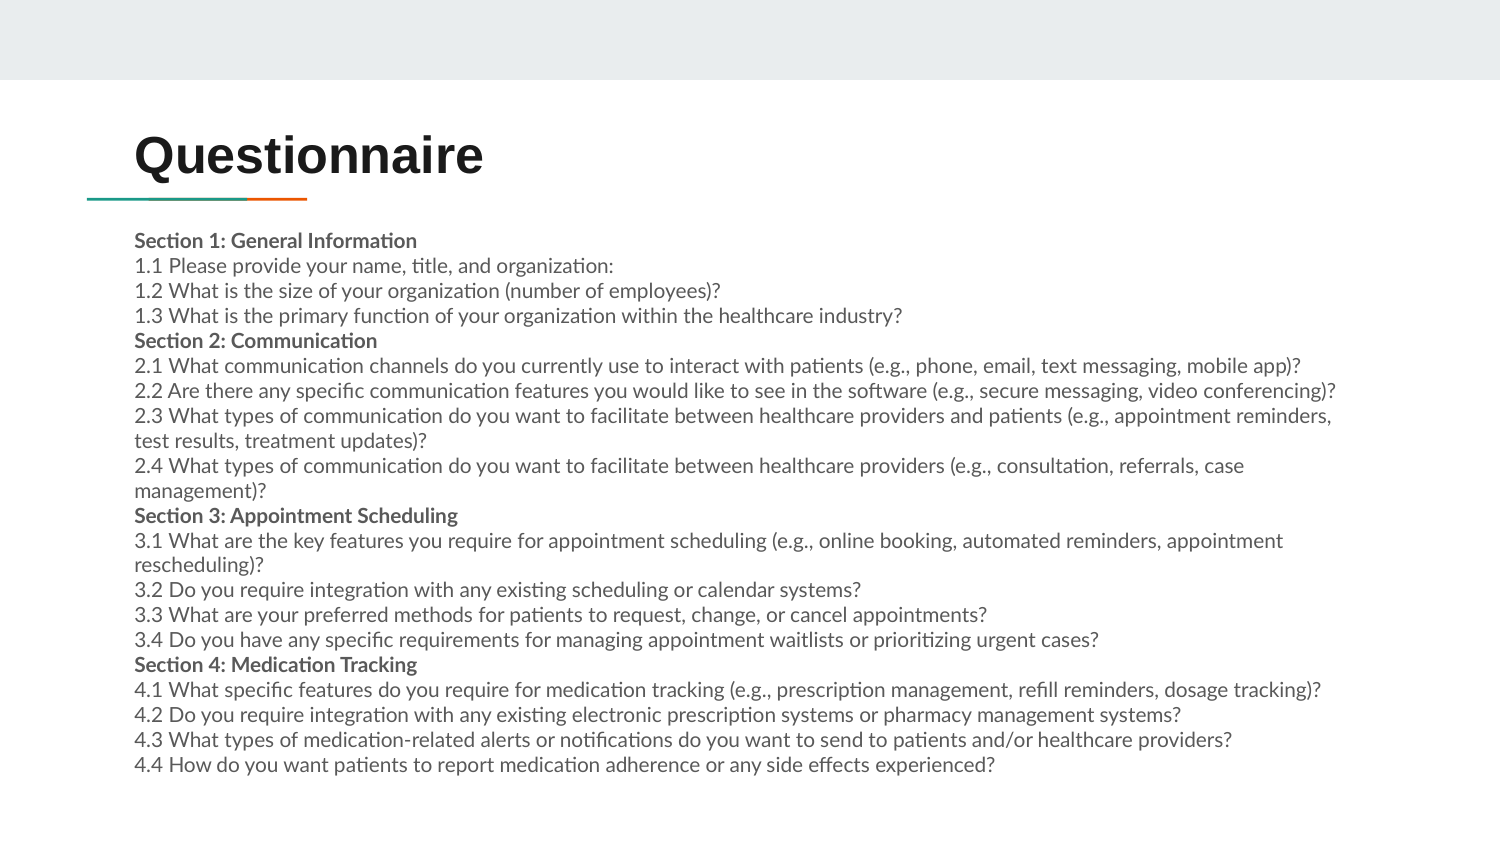

# Questionnaire
Section 1: General Information
1.1 Please provide your name, title, and organization:
1.2 What is the size of your organization (number of employees)?
1.3 What is the primary function of your organization within the healthcare industry?
Section 2: Communication
2.1 What communication channels do you currently use to interact with patients (e.g., phone, email, text messaging, mobile app)?
2.2 Are there any specific communication features you would like to see in the software (e.g., secure messaging, video conferencing)?
2.3 What types of communication do you want to facilitate between healthcare providers and patients (e.g., appointment reminders, test results, treatment updates)?
2.4 What types of communication do you want to facilitate between healthcare providers (e.g., consultation, referrals, case management)?
Section 3: Appointment Scheduling
3.1 What are the key features you require for appointment scheduling (e.g., online booking, automated reminders, appointment rescheduling)?
3.2 Do you require integration with any existing scheduling or calendar systems?
3.3 What are your preferred methods for patients to request, change, or cancel appointments?
3.4 Do you have any specific requirements for managing appointment waitlists or prioritizing urgent cases?
Section 4: Medication Tracking
4.1 What specific features do you require for medication tracking (e.g., prescription management, refill reminders, dosage tracking)?
4.2 Do you require integration with any existing electronic prescription systems or pharmacy management systems?
4.3 What types of medication-related alerts or notifications do you want to send to patients and/or healthcare providers?
4.4 How do you want patients to report medication adherence or any side effects experienced?